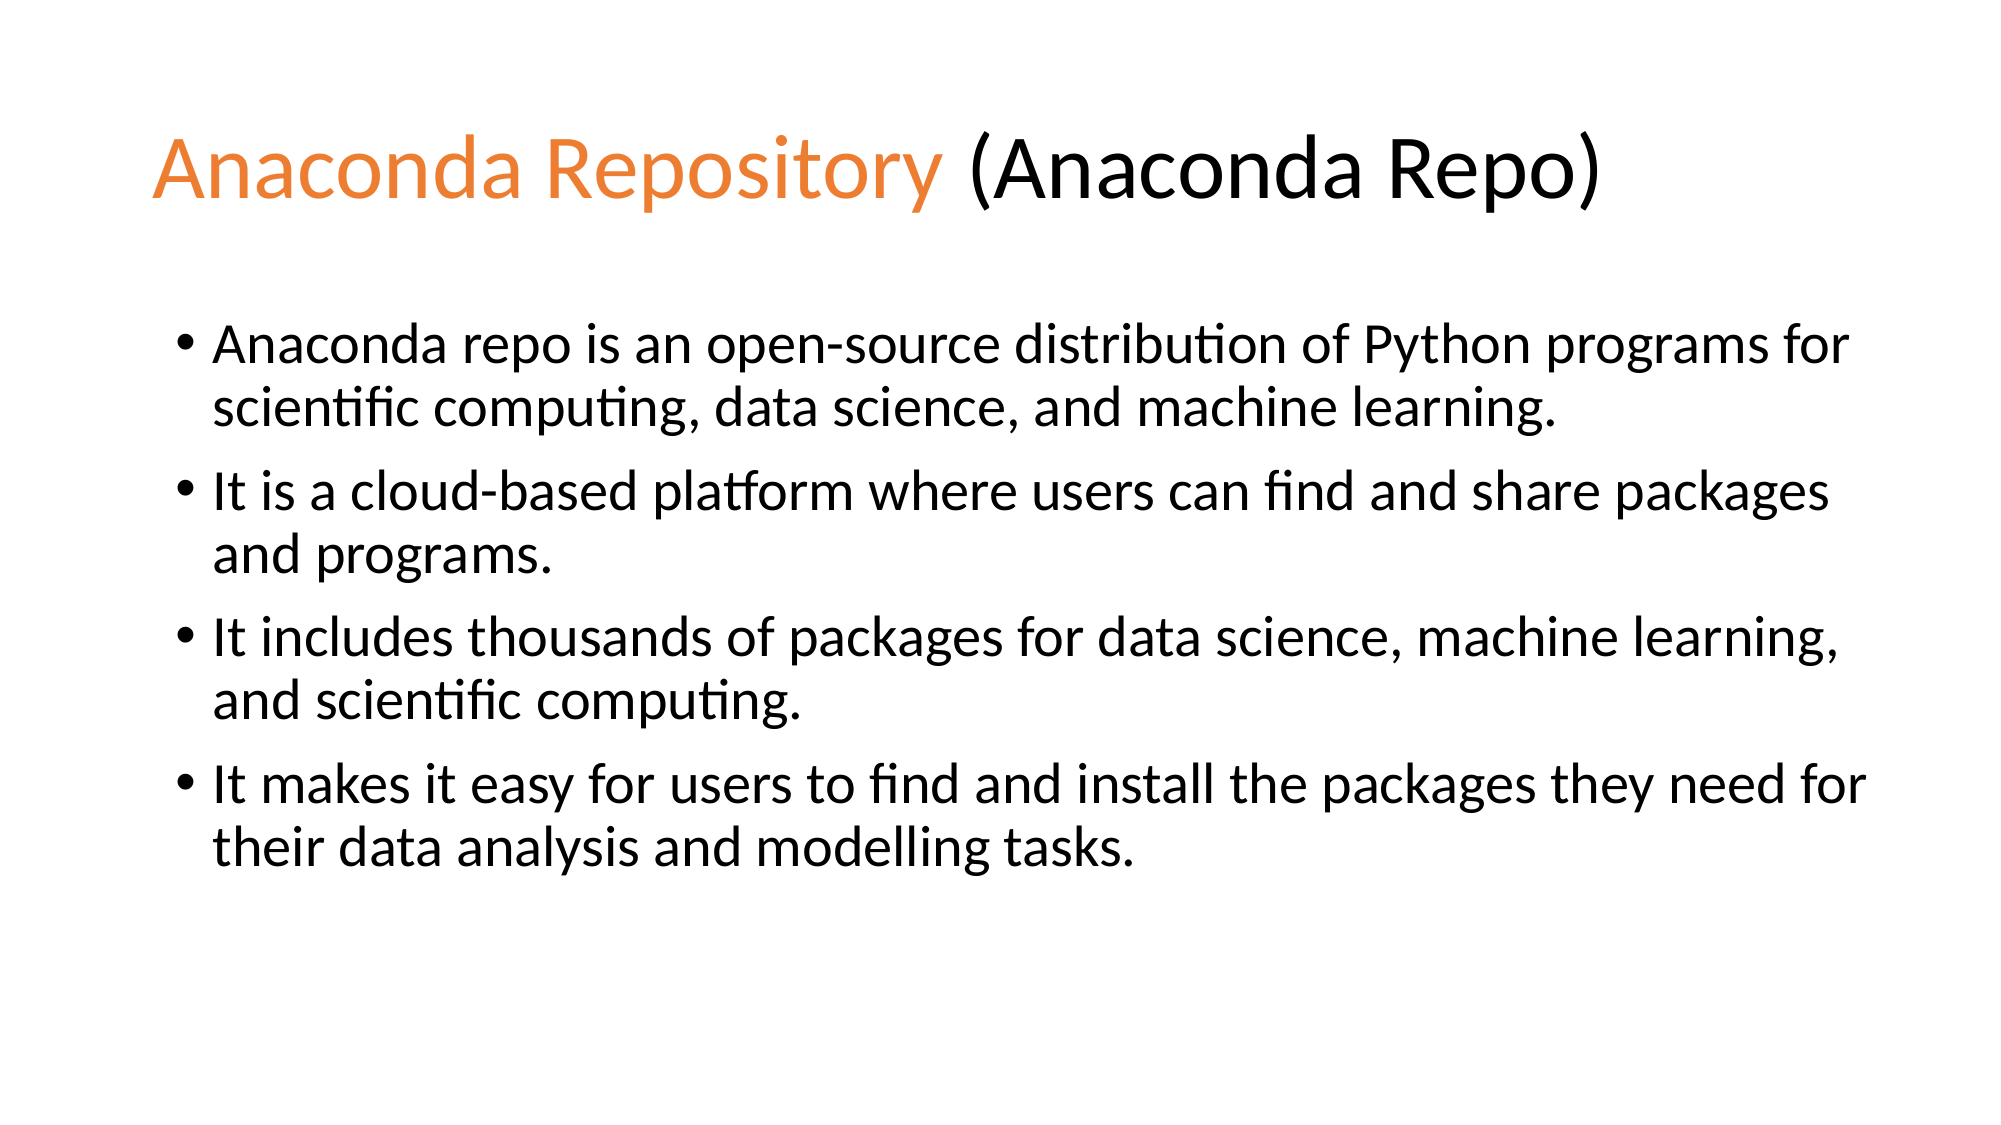

# Anaconda Repository (Anaconda Repo)

Anaconda repo is an open-source distribution of Python programs for scientific computing, data science, and machine learning.
It is a cloud-based platform where users can find and share packages and programs.
It includes thousands of packages for data science, machine learning, and scientific computing.
It makes it easy for users to find and install the packages they need for their data analysis and modelling tasks.